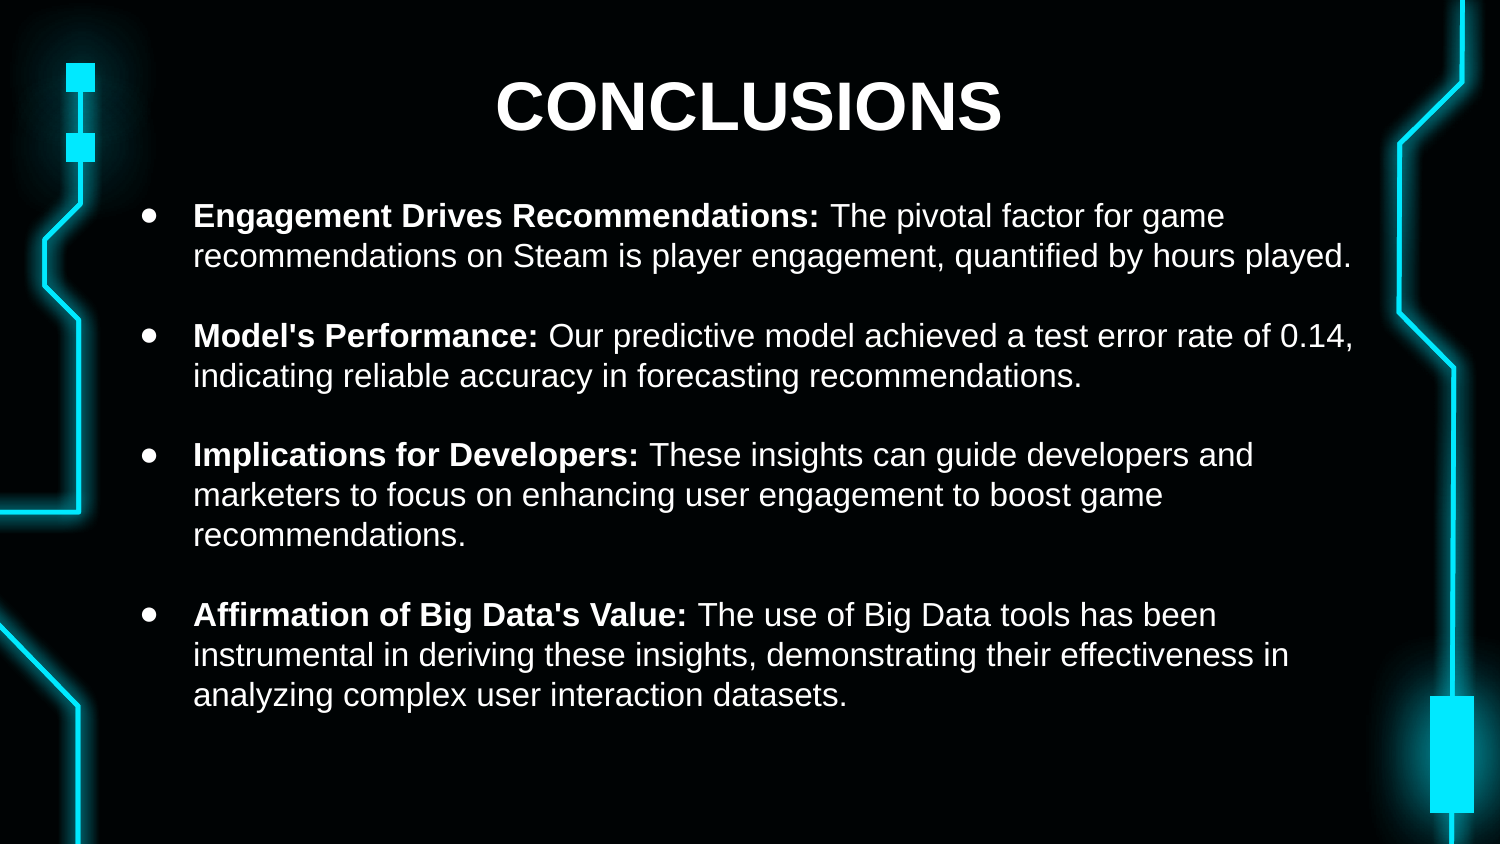

# CONCLUSIONS

Engagement Drives Recommendations: The pivotal factor for game recommendations on Steam is player engagement, quantified by hours played.

Model's Performance: Our predictive model achieved a test error rate of 0.14, indicating reliable accuracy in forecasting recommendations.

Implications for Developers: These insights can guide developers and marketers to focus on enhancing user engagement to boost game recommendations.

Affirmation of Big Data's Value: The use of Big Data tools has been instrumental in deriving these insights, demonstrating their effectiveness in analyzing complex user interaction datasets.